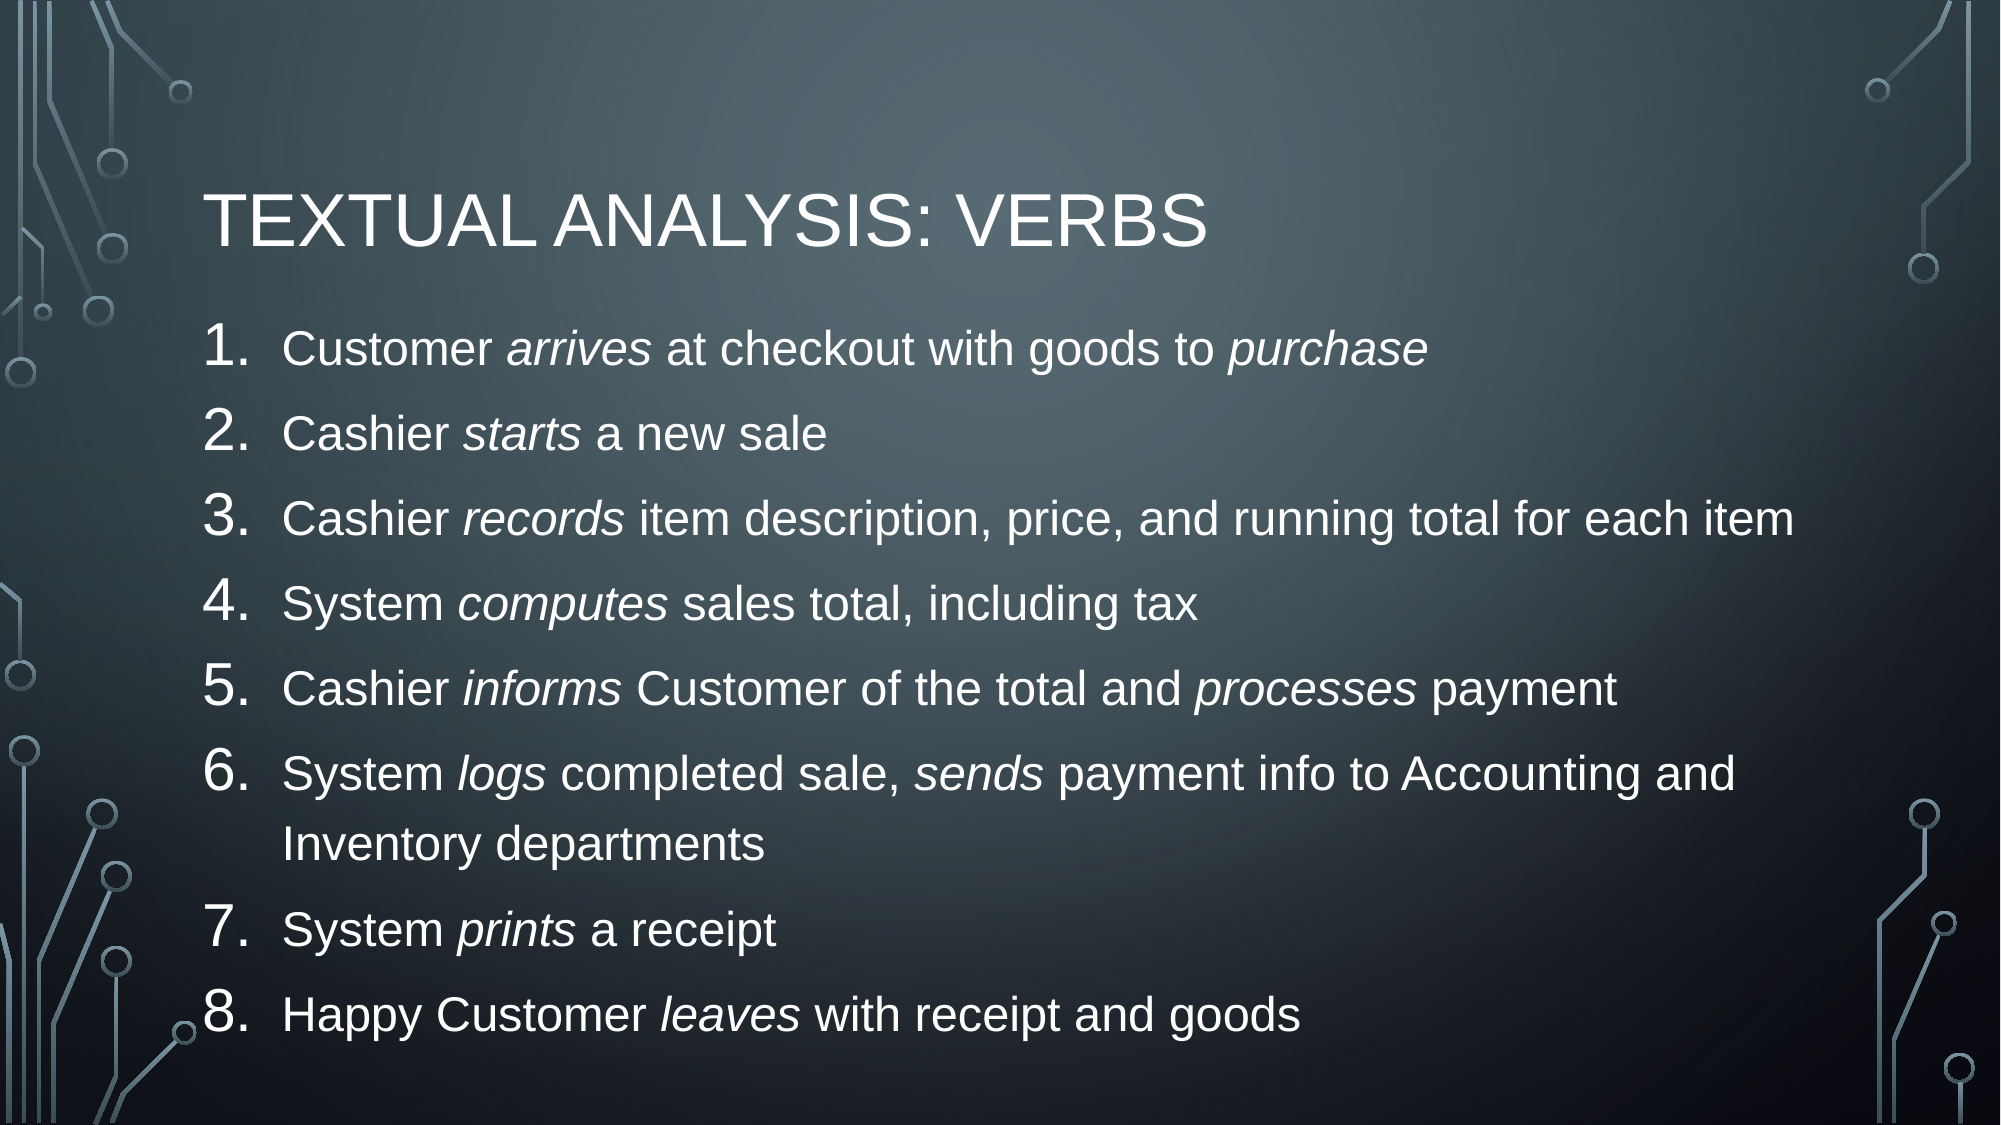

# Textual analysis: verbs
Customer arrives at checkout with goods to purchase
Cashier starts a new sale
Cashier records item description, price, and running total for each item
System computes sales total, including tax
Cashier informs Customer of the total and processes payment
System logs completed sale, sends payment info to Accounting and Inventory departments
System prints a receipt
Happy Customer leaves with receipt and goods